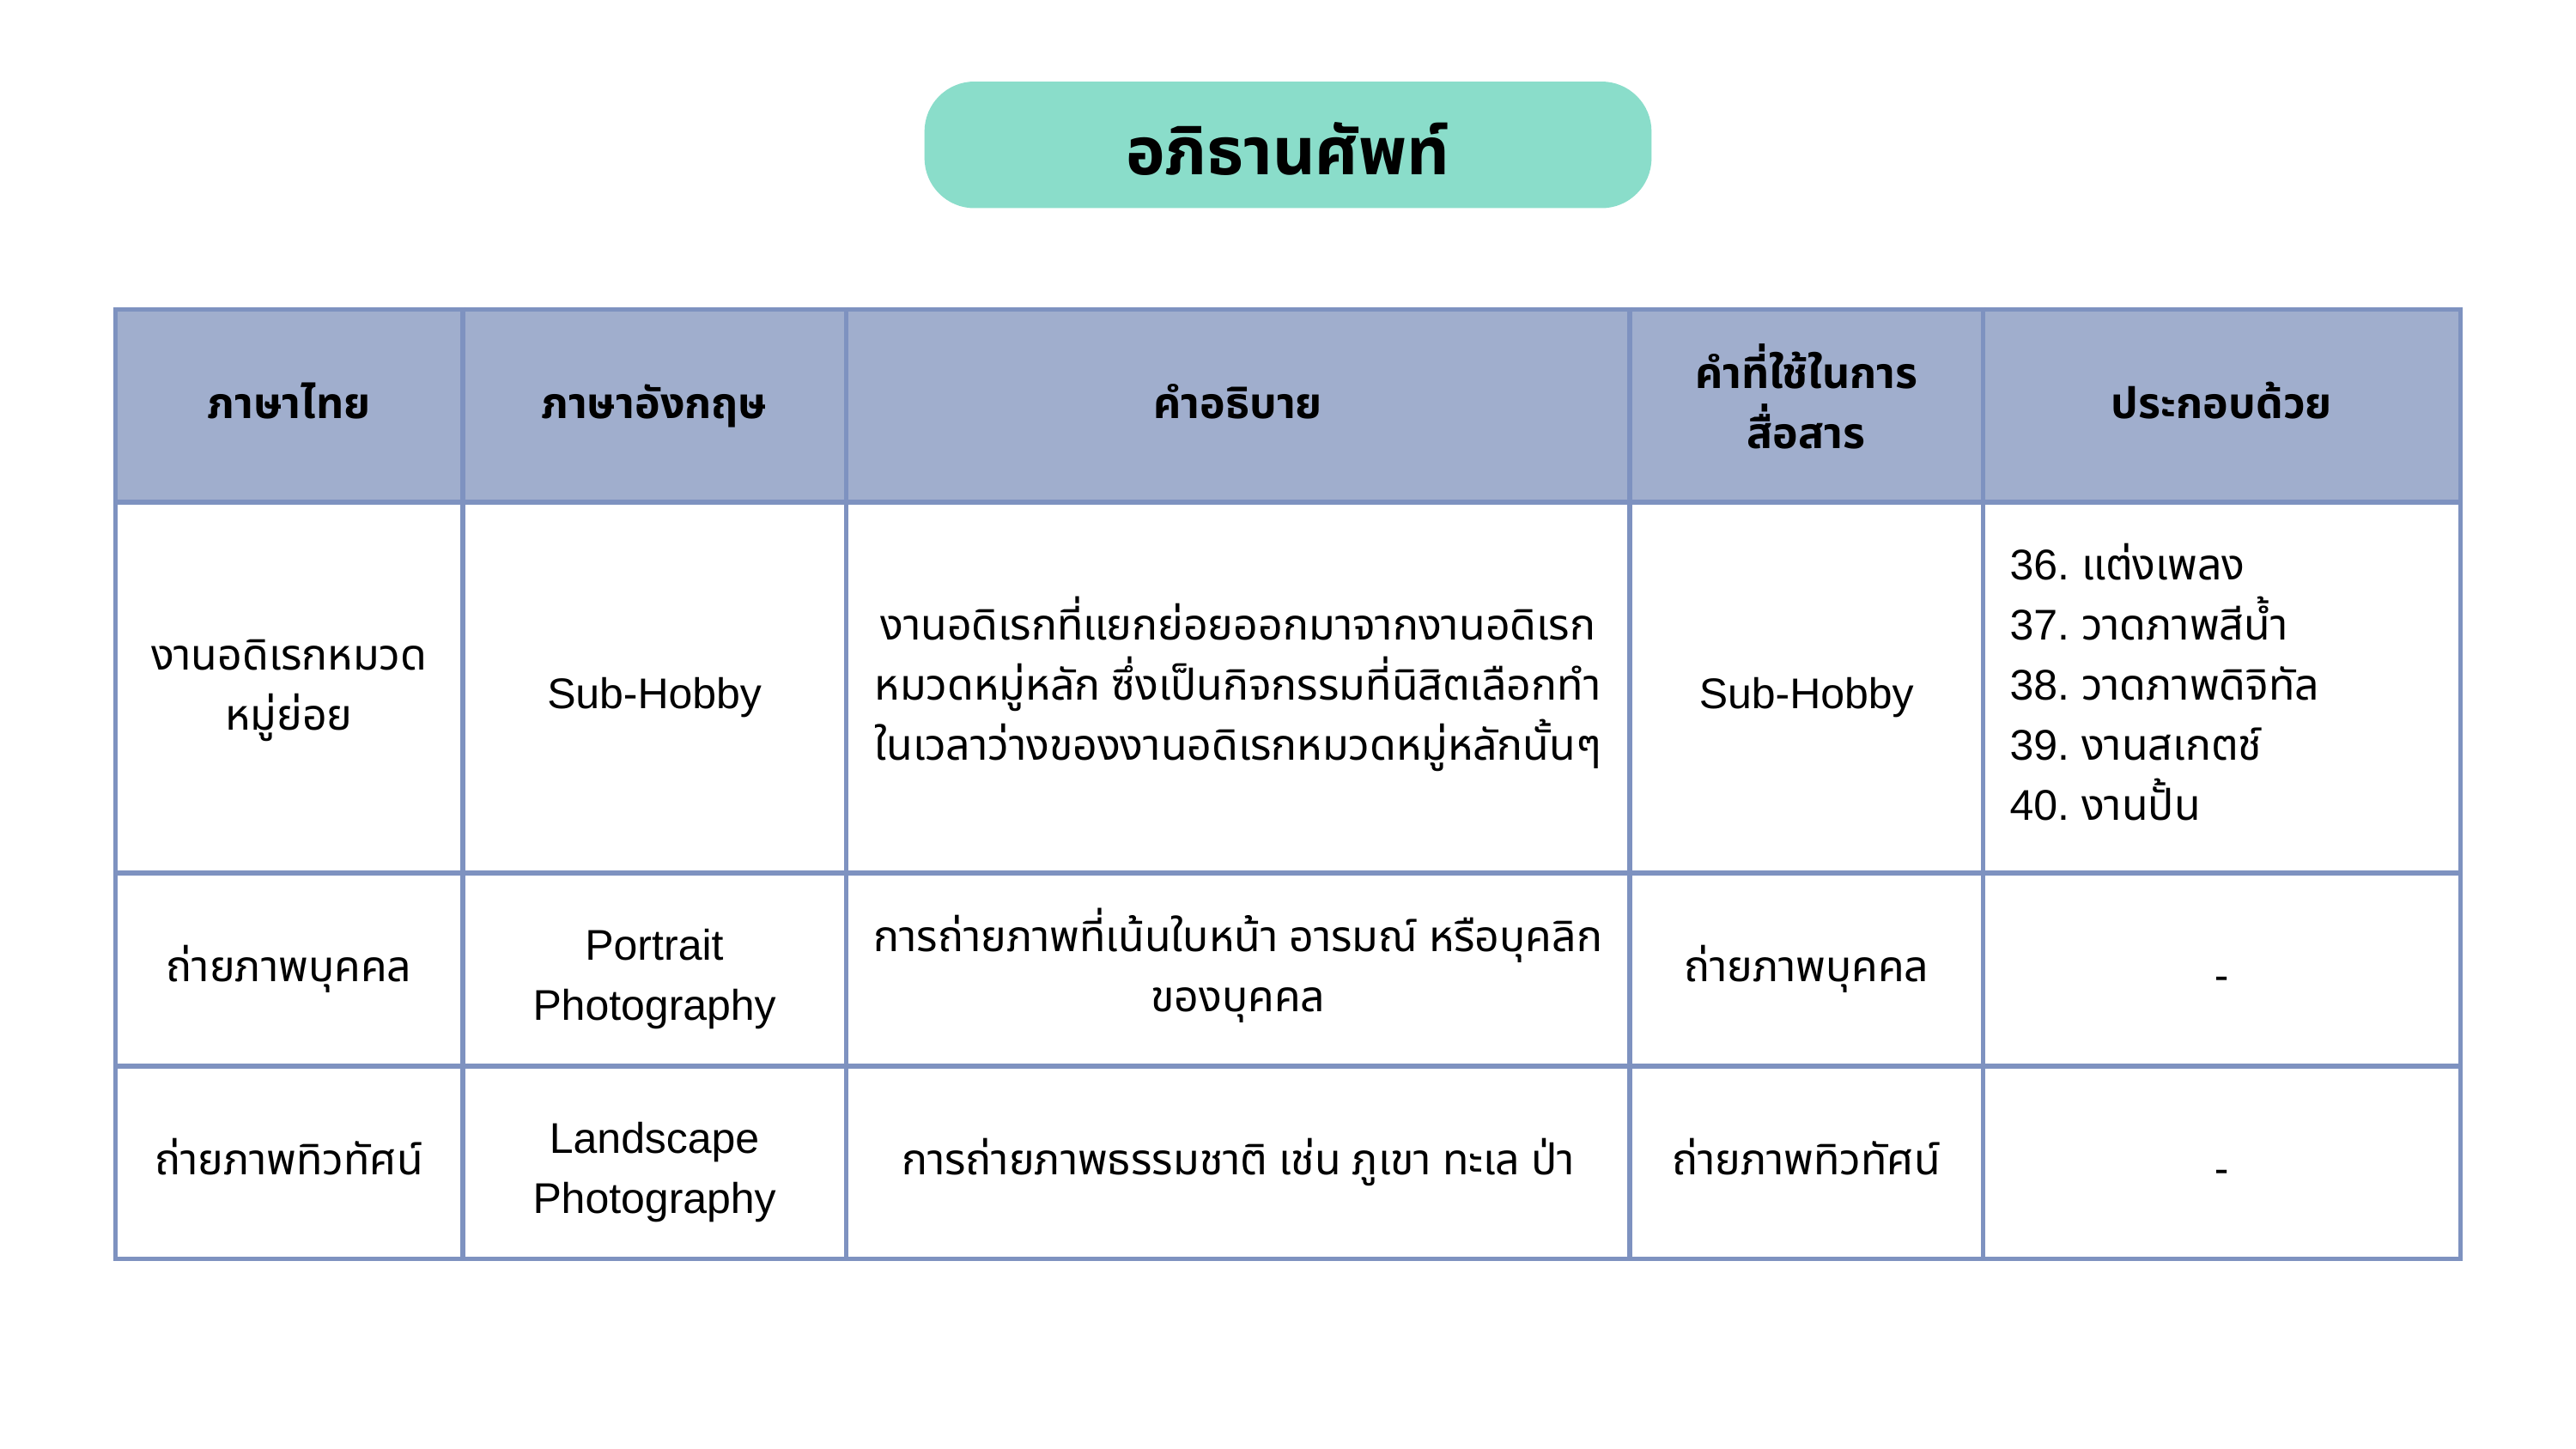

อภิธานศัพท์
| ภาษาไทย | ภาษาอังกฤษ | คำอธิบาย | คำที่ใช้ในการสื่อสาร | ประกอบด้วย |
| --- | --- | --- | --- | --- |
| งานอดิเรกหมวดหมู่ย่อย | Sub-Hobby | งานอดิเรกที่แยกย่อยออกมาจากงานอดิเรกหมวดหมู่หลัก ซึ่งเป็นกิจกรรมที่นิสิตเลือกทำในเวลาว่างของงานอดิเรกหมวดหมู่หลักนั้นๆ | Sub-Hobby | 36. แต่งเพลง 37. วาดภาพสีน้ำ 38. วาดภาพดิจิทัล 39. งานสเกตช์ 40. งานปั้น |
| ถ่ายภาพบุคคล | Portrait Photography | การถ่ายภาพที่เน้นใบหน้า อารมณ์ หรือบุคลิกของบุคคล | ถ่ายภาพบุคคล | - |
| ถ่ายภาพทิวทัศน์ | Landscape Photography | การถ่ายภาพธรรมชาติ เช่น ภูเขา ทะเล ป่า | ถ่ายภาพทิวทัศน์ | - |